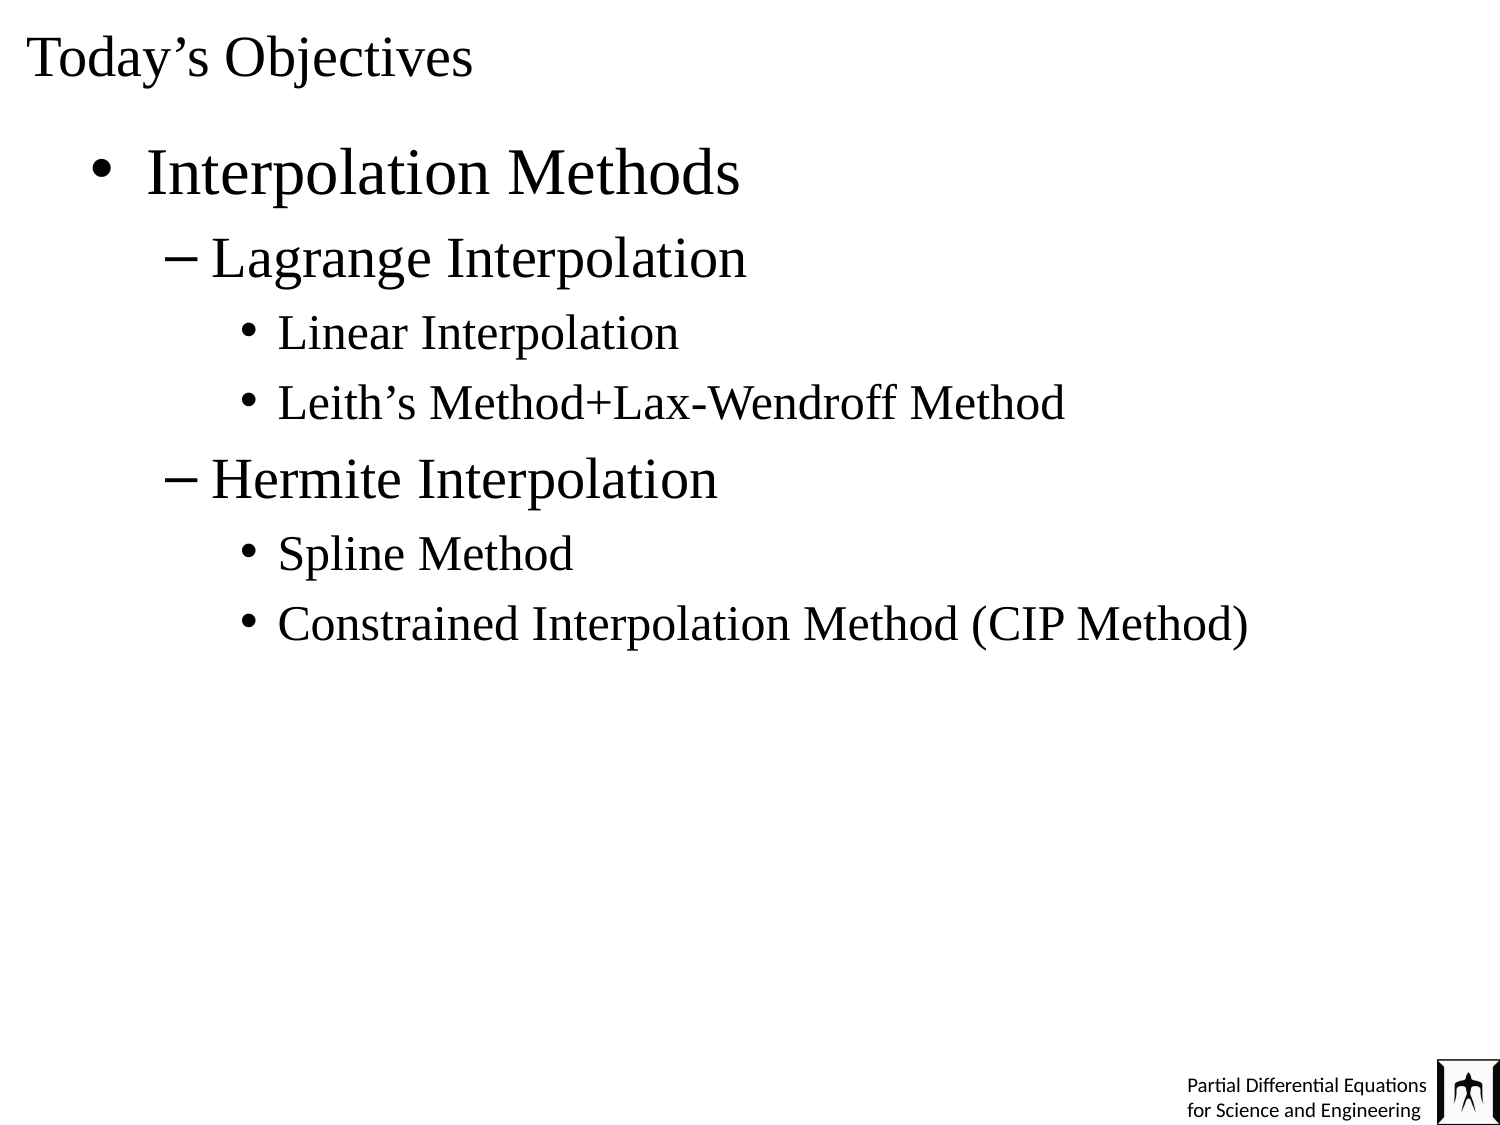

# Today’s Objectives
Interpolation Methods
Lagrange Interpolation
Linear Interpolation
Leith’s Method+Lax-Wendroff Method
Hermite Interpolation
Spline Method
Constrained Interpolation Method (CIP Method)